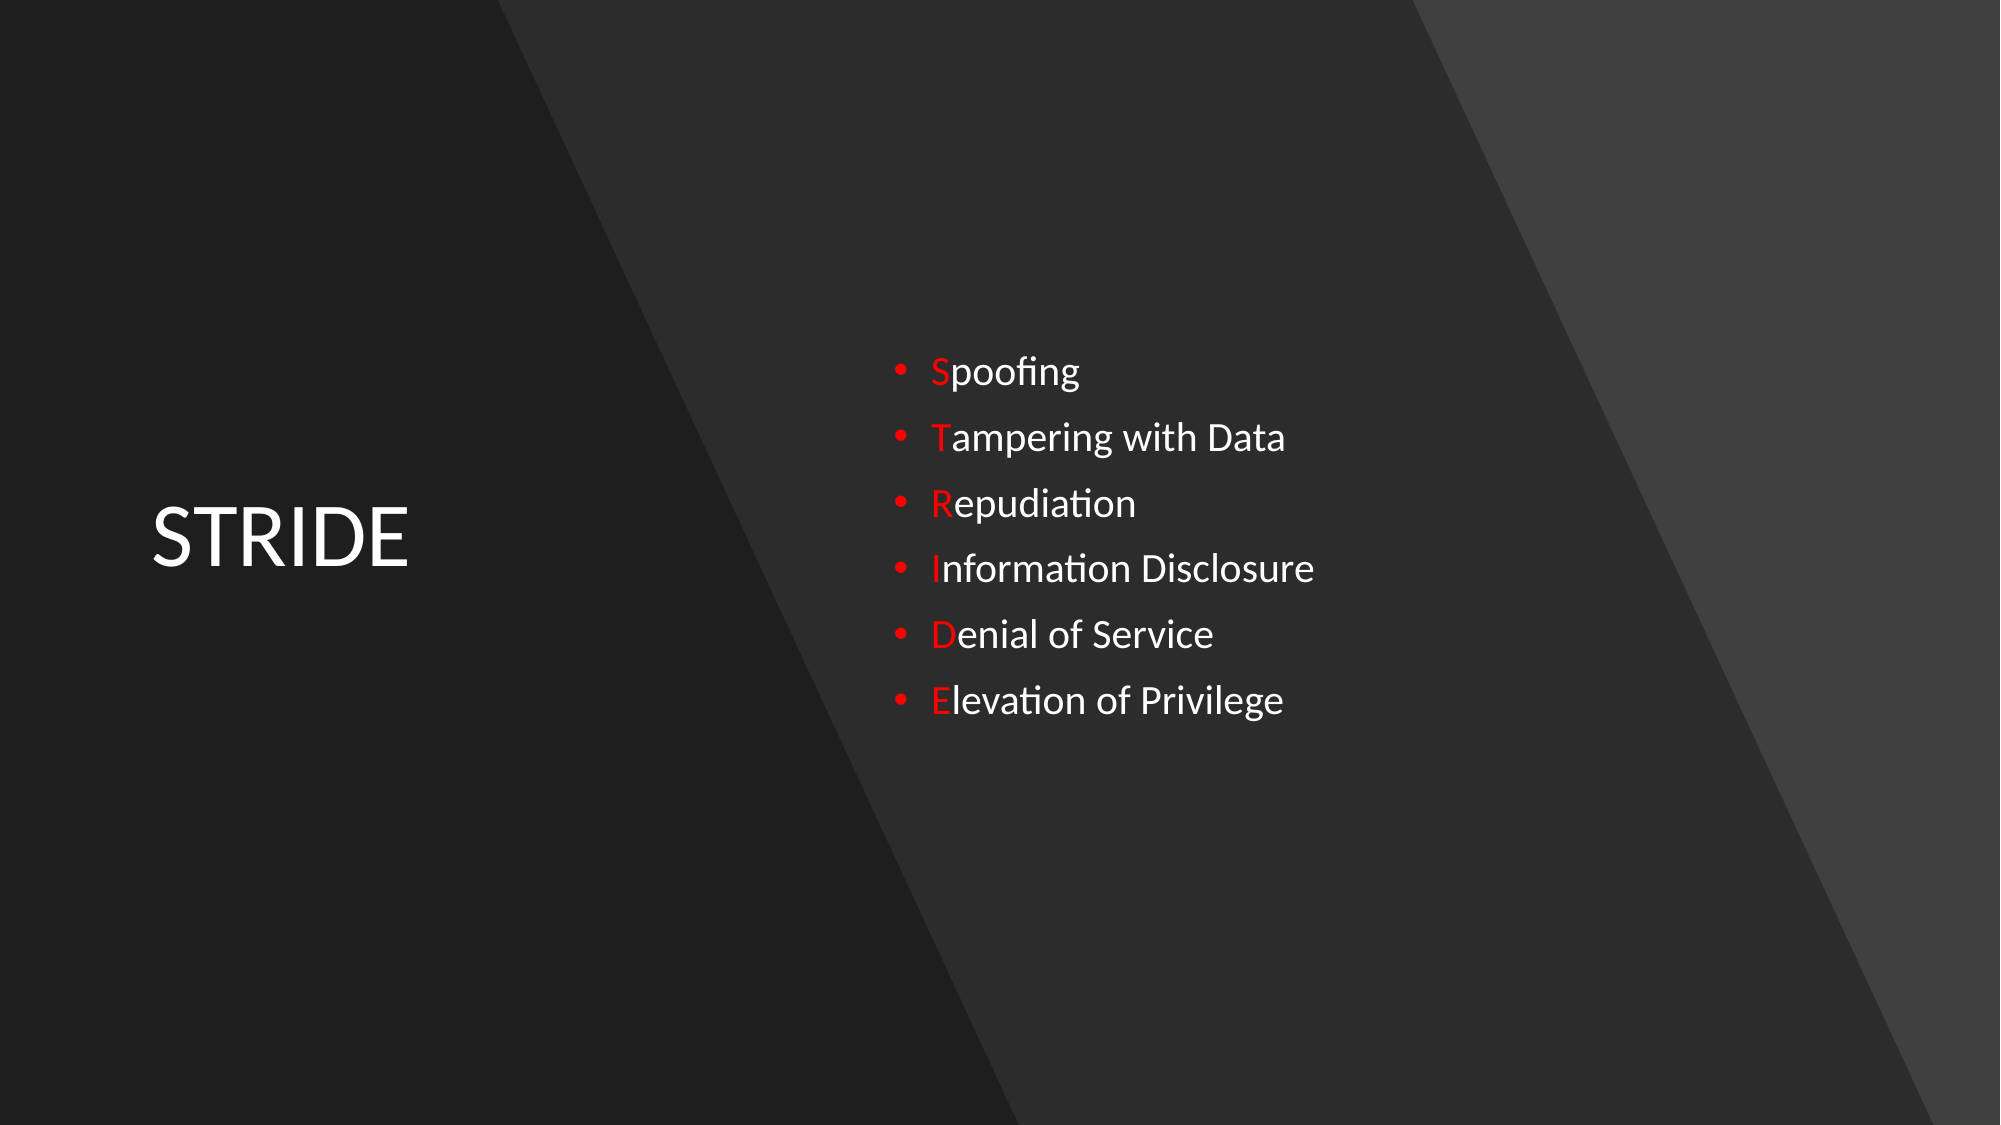

# STRIDE
Spoofing
Tampering with Data
Repudiation
Information Disclosure
Denial of Service
Elevation of Privilege